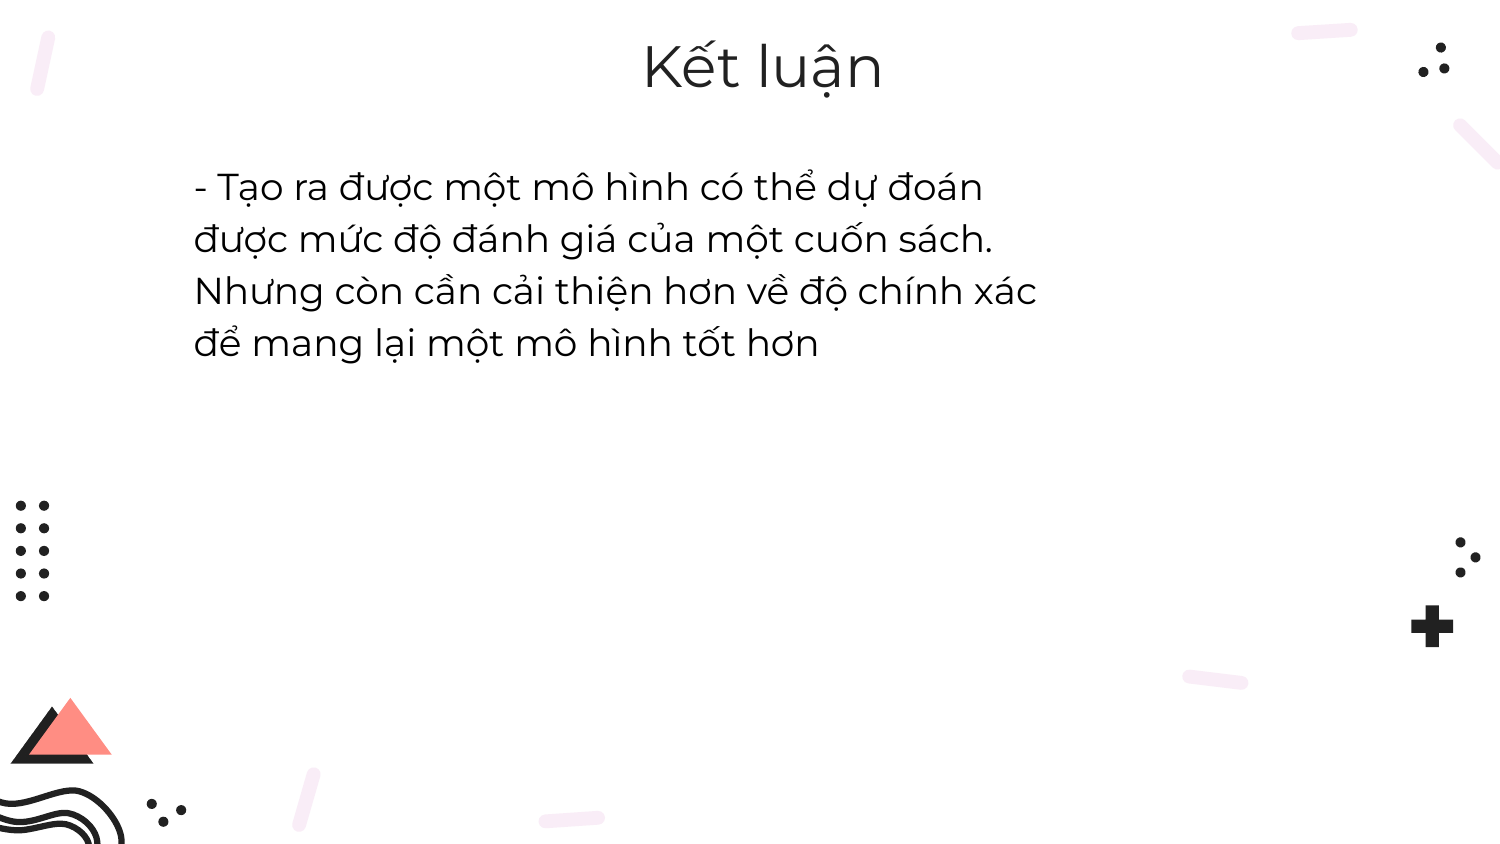

Kết luận
- Tạo ra được một mô hình có thể dự đoán được mức độ đánh giá của một cuốn sách. Nhưng còn cần cải thiện hơn về độ chính xác để mang lại một mô hình tốt hơn